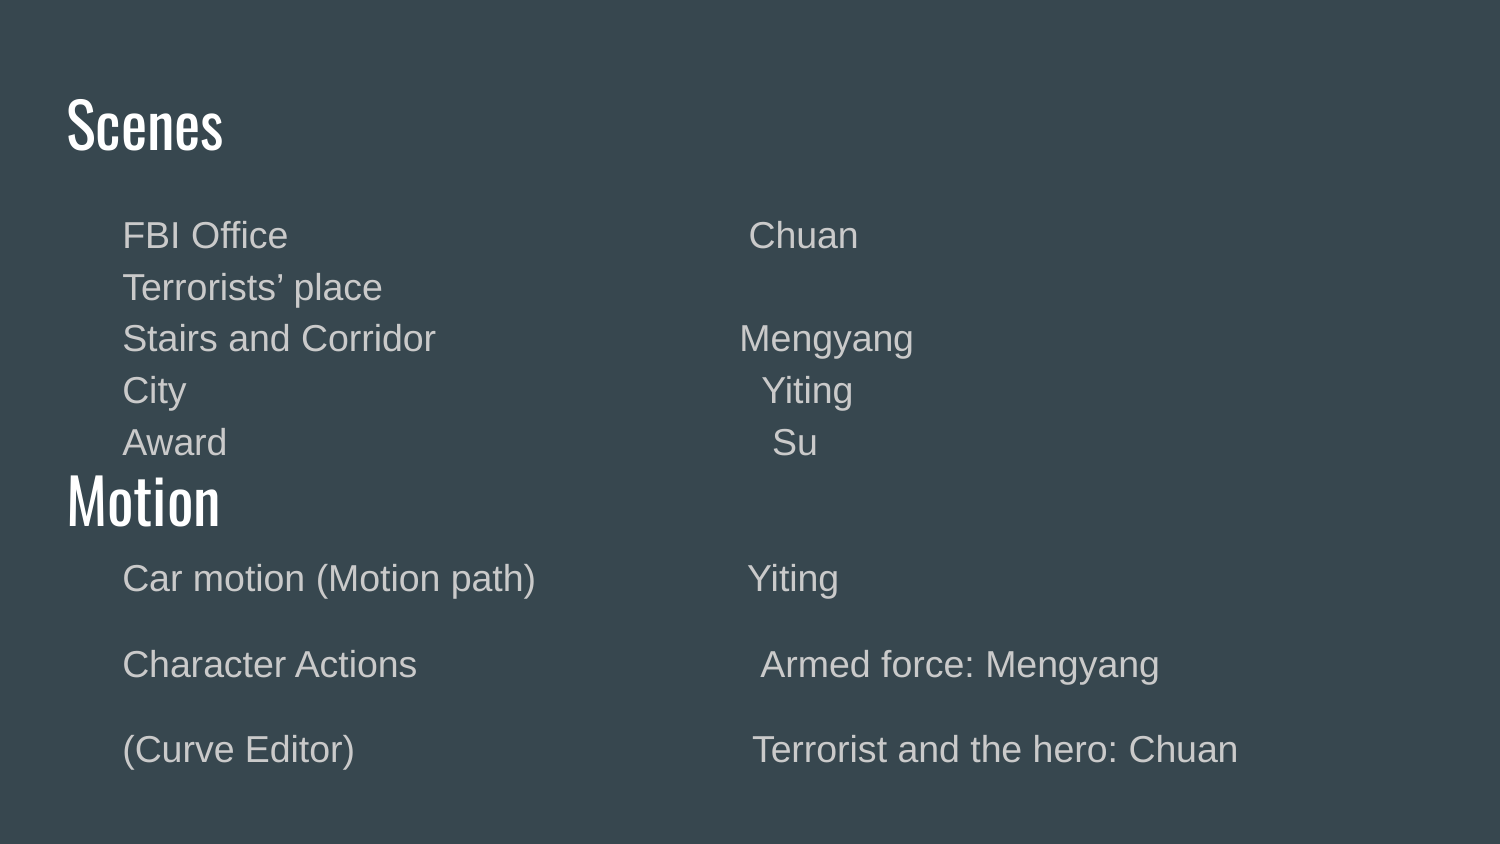

# Scenes
FBI Office                                            Chuan
Terrorists’ place
Stairs and Corridor                             Mengyang
City                                                       Yiting
Award	                                              Su

Car motion (Motion path)	               Yiting
Character Actions                                 Armed force: Mengyang
(Curve Editor)                                      Terrorist and the hero: Chuan

Motion